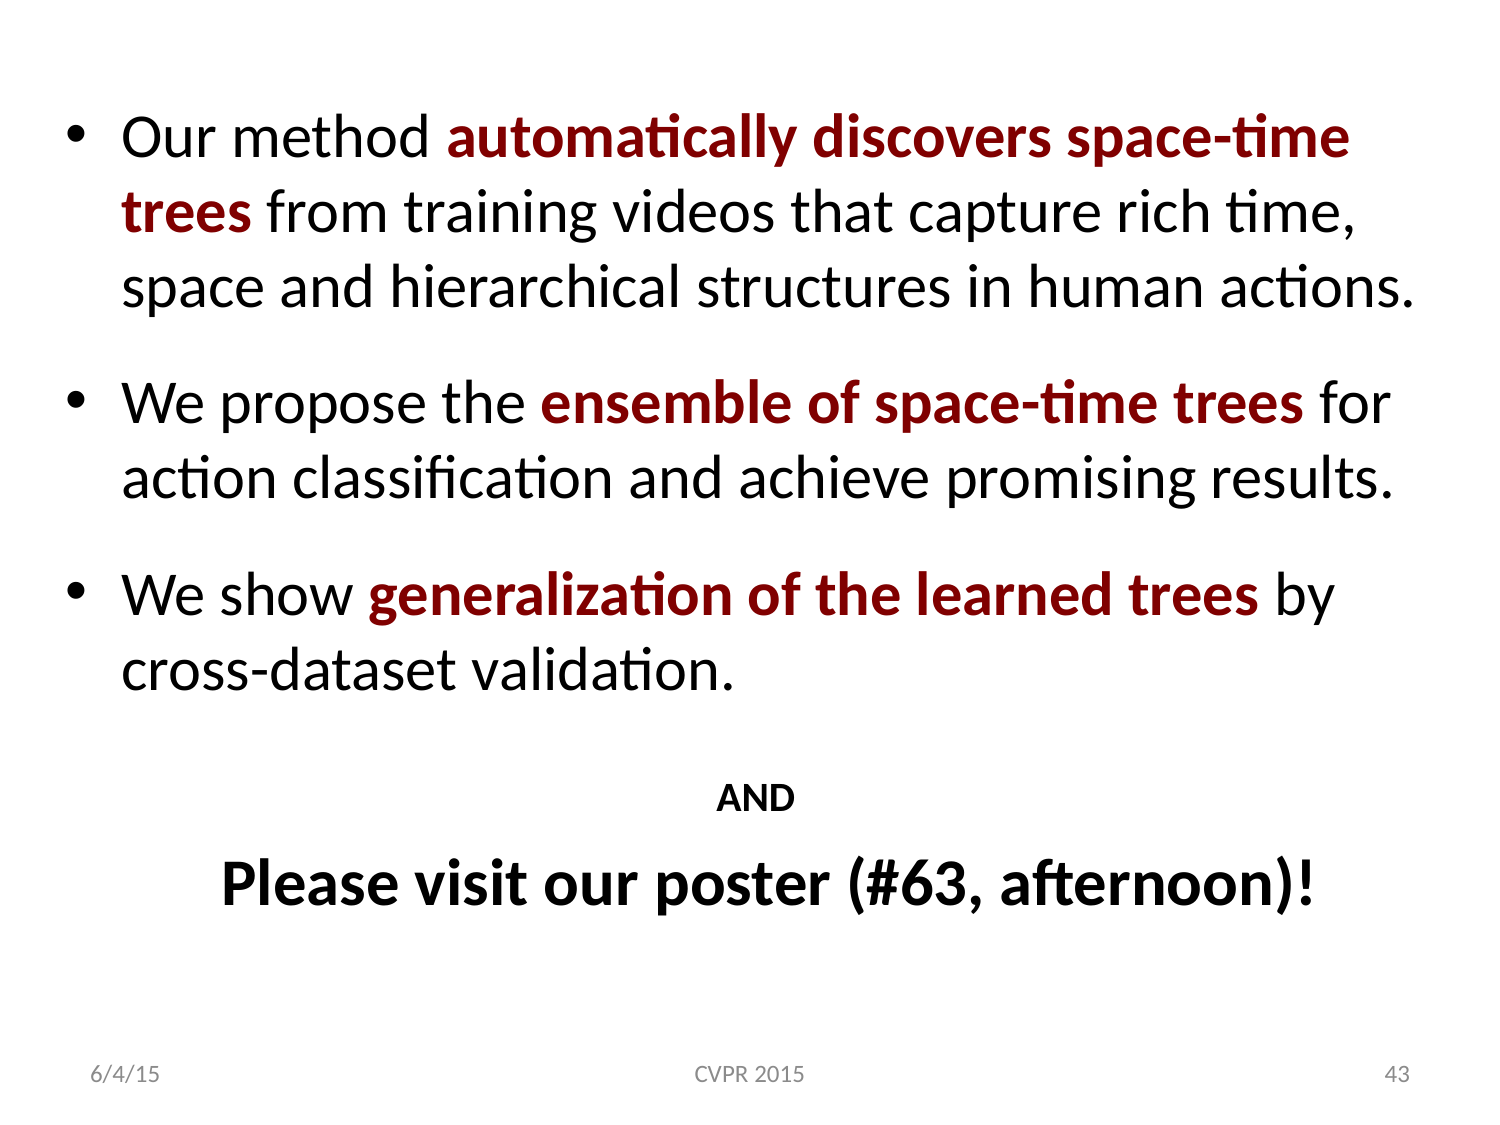

Our method automatically discovers space-time trees from training videos that capture rich time, space and hierarchical structures in human actions.

We propose the ensemble of space-time trees for action classification and achieve promising results.

We show generalization of the learned trees by cross-dataset validation.

AND
Please visit our poster (#63, afternoon)!
6/4/15
CVPR 2015
43